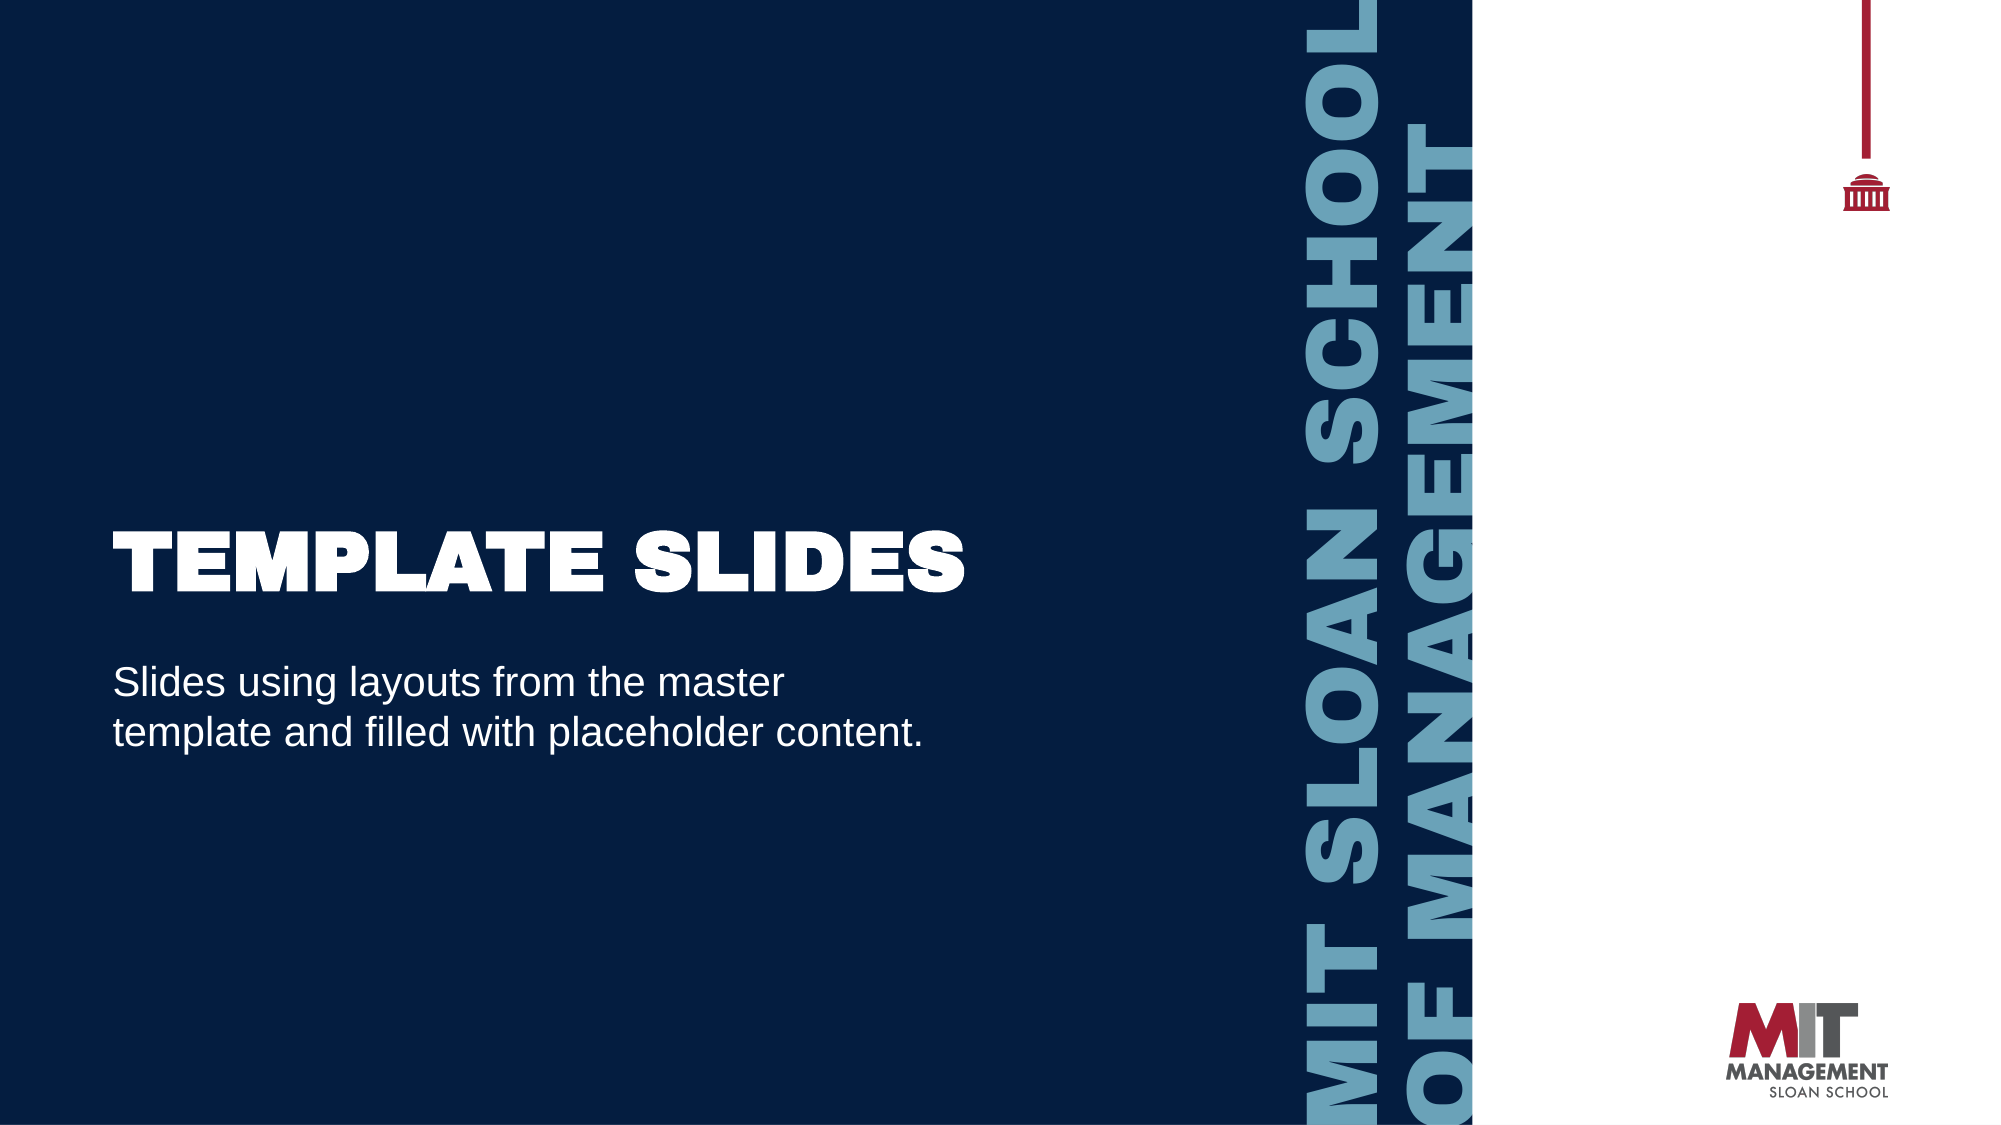

# Template slides
Slides using layouts from the master template and filled with placeholder content.